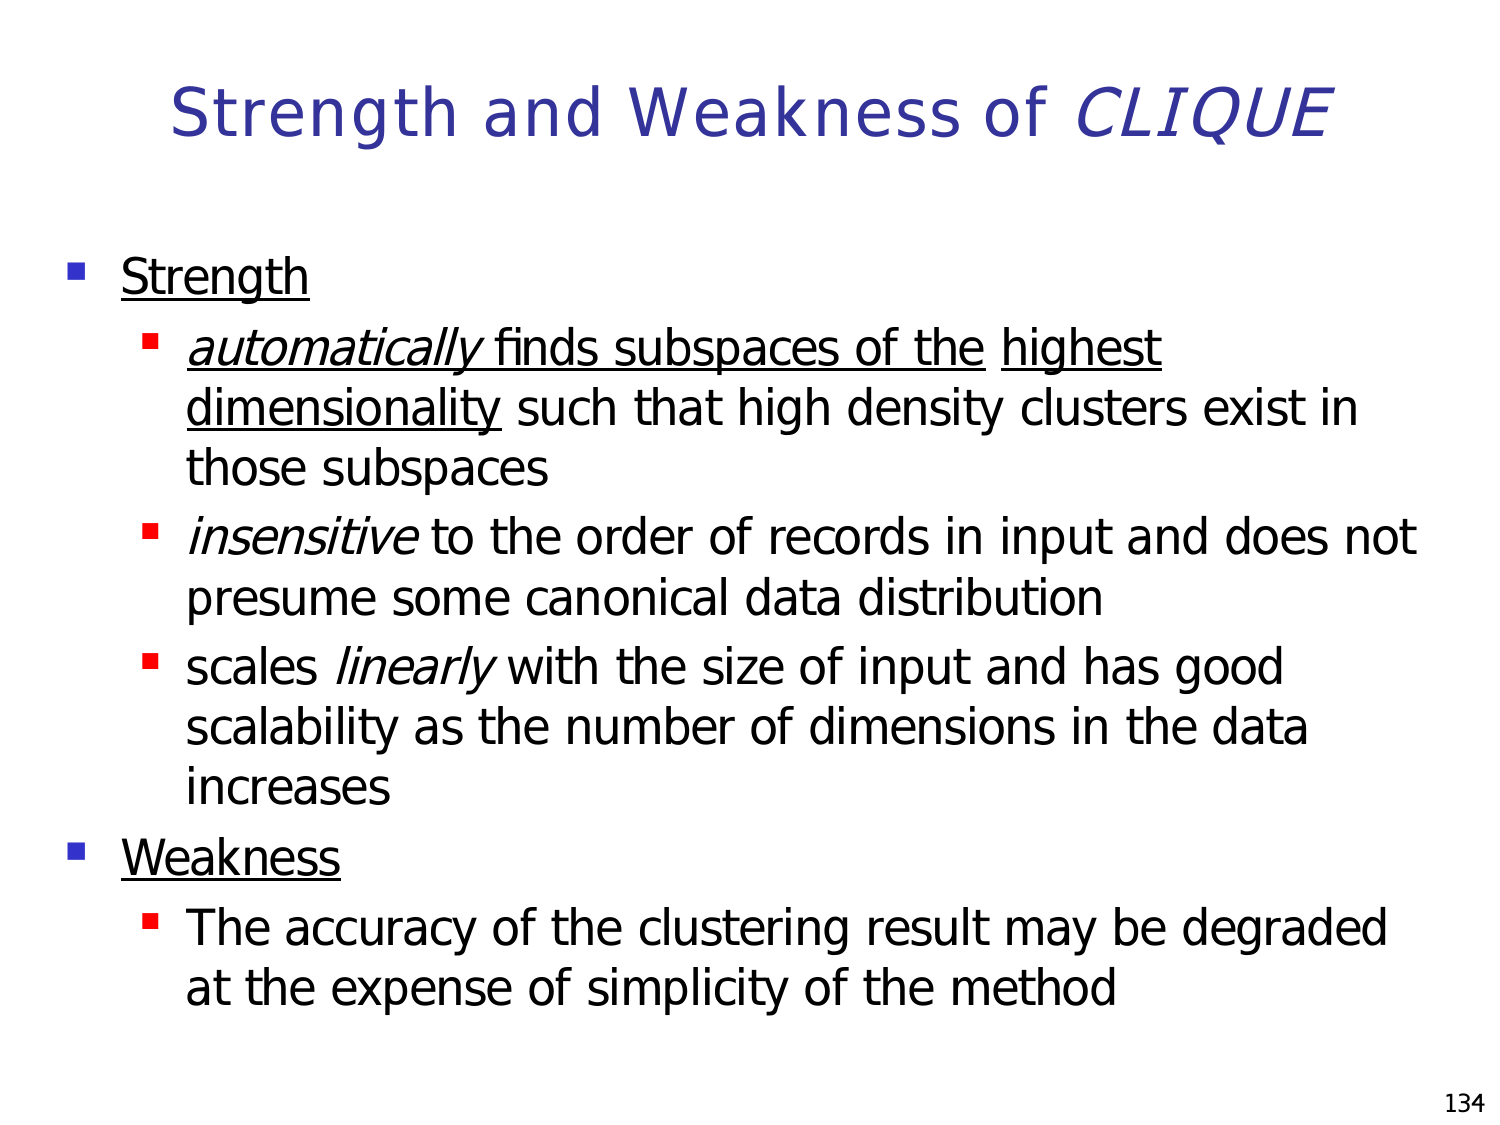

Strength and Weakness of CLIQUE
Strength
automatically finds subspaces of the highest dimensionality such that high density clusters exist in those subspaces
insensitive to the order of records in input and does not presume some canonical data distribution
scales linearly with the size of input and has good scalability as the number of dimensions in the data increases
Weakness
The accuracy of the clustering result may be degraded at the expense of simplicity of the method
134